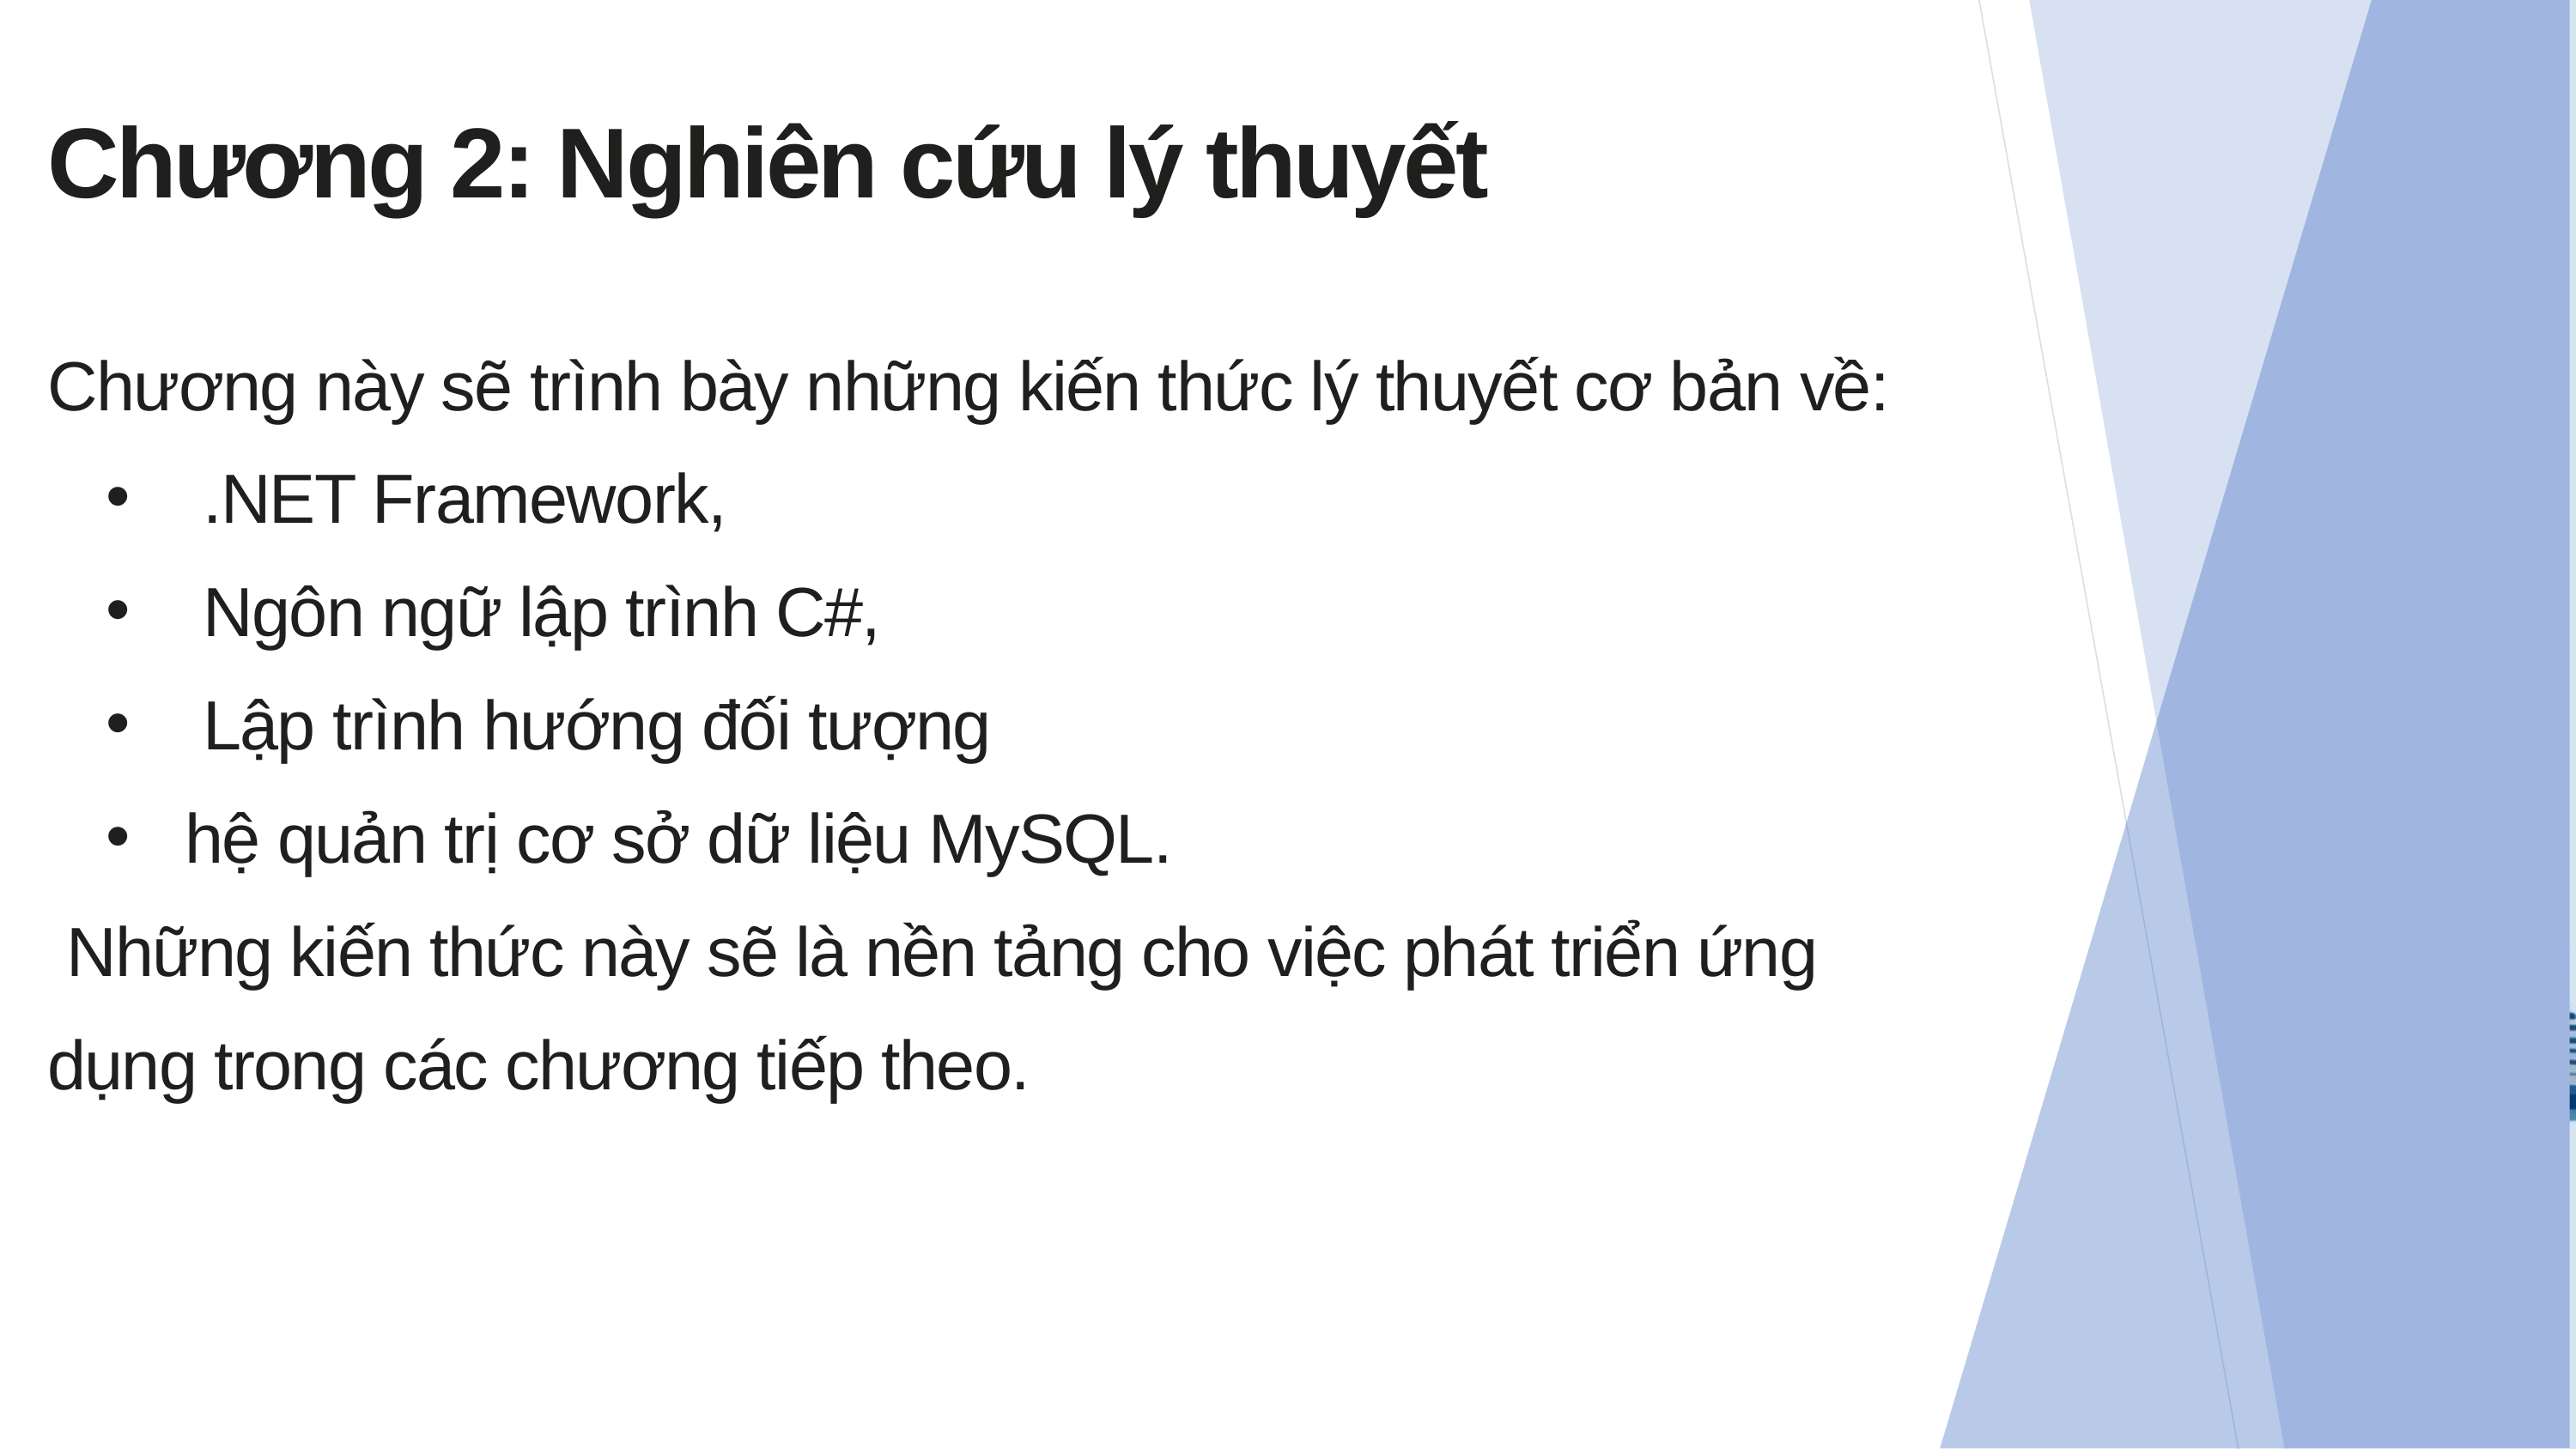

Chương 2: Nghiên cứu lý thuyết
Chương này sẽ trình bày những kiến thức lý thuyết cơ bản về:
  .NET Framework,
  Ngôn ngữ lập trình C#,
  Lập trình hướng đối tượng
 hệ quản trị cơ sở dữ liệu MySQL.
 Những kiến thức này sẽ là nền tảng cho việc phát triển ứng dụng trong các chương tiếp theo.